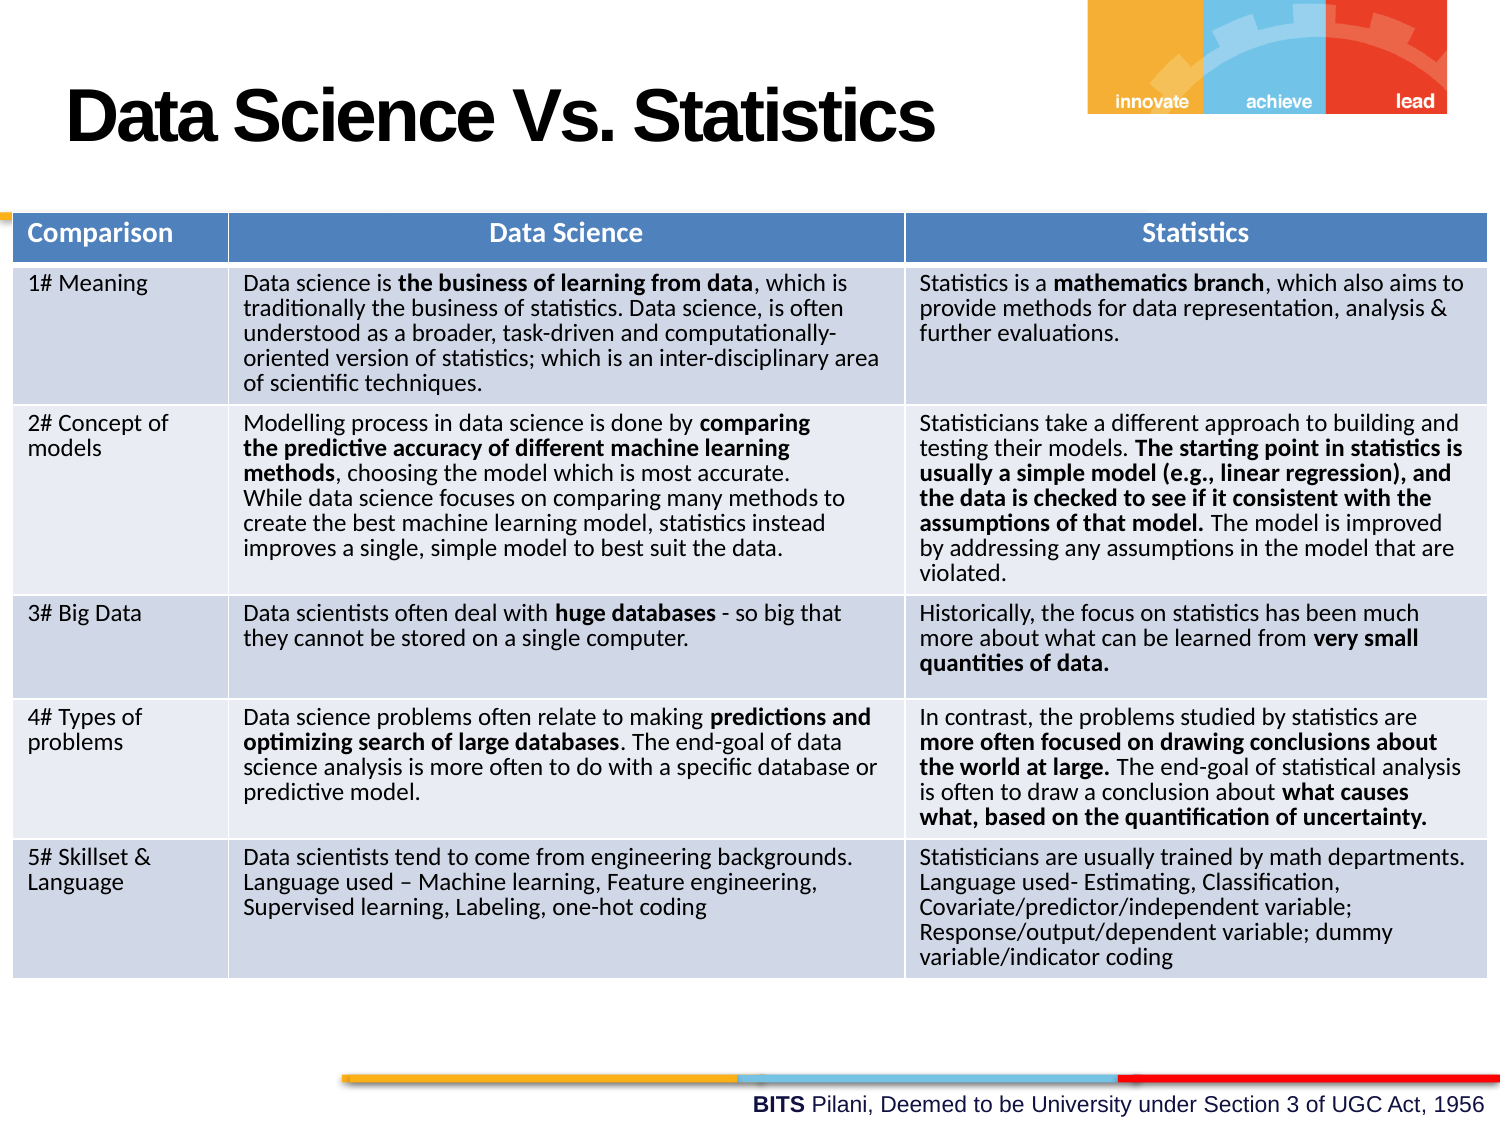

Data Science Vs. Statistics
| Comparison | Data Science | Statistics |
| --- | --- | --- |
| 1# Meaning | Data science is the business of learning from data, which is traditionally the business of statistics. Data science, is often understood as a broader, task-driven and computationally-oriented version of statistics; which is an inter-disciplinary area of scientific techniques. | Statistics is a mathematics branch, which also aims to provide methods for data representation, analysis & further evaluations. |
| 2# Concept of models | Modelling process in data science is done by comparing the predictive accuracy of different machine learning methods, choosing the model which is most accurate. While data science focuses on comparing many methods to create the best machine learning model, statistics instead improves a single, simple model to best suit the data. | Statisticians take a different approach to building and testing their models. The starting point in statistics is usually a simple model (e.g., linear regression), and the data is checked to see if it consistent with the assumptions of that model. The model is improved by addressing any assumptions in the model that are violated. |
| 3# Big Data | Data scientists often deal with huge databases - so big that they cannot be stored on a single computer. | Historically, the focus on statistics has been much more about what can be learned from very small quantities of data. |
| 4# Types of problems | Data science problems often relate to making predictions and optimizing search of large databases. The end-goal of data science analysis is more often to do with a specific database or predictive model. | In contrast, the problems studied by statistics are more often focused on drawing conclusions about the world at large. The end-goal of statistical analysis is often to draw a conclusion about what causes what, based on the quantification of uncertainty. |
| 5# Skillset & Language | Data scientists tend to come from engineering backgrounds. Language used – Machine learning, Feature engineering, Supervised learning, Labeling, one-hot coding | Statisticians are usually trained by math departments. Language used- Estimating, Classification, Covariate/predictor/independent variable; Response/output/dependent variable; dummy variable/indicator coding |